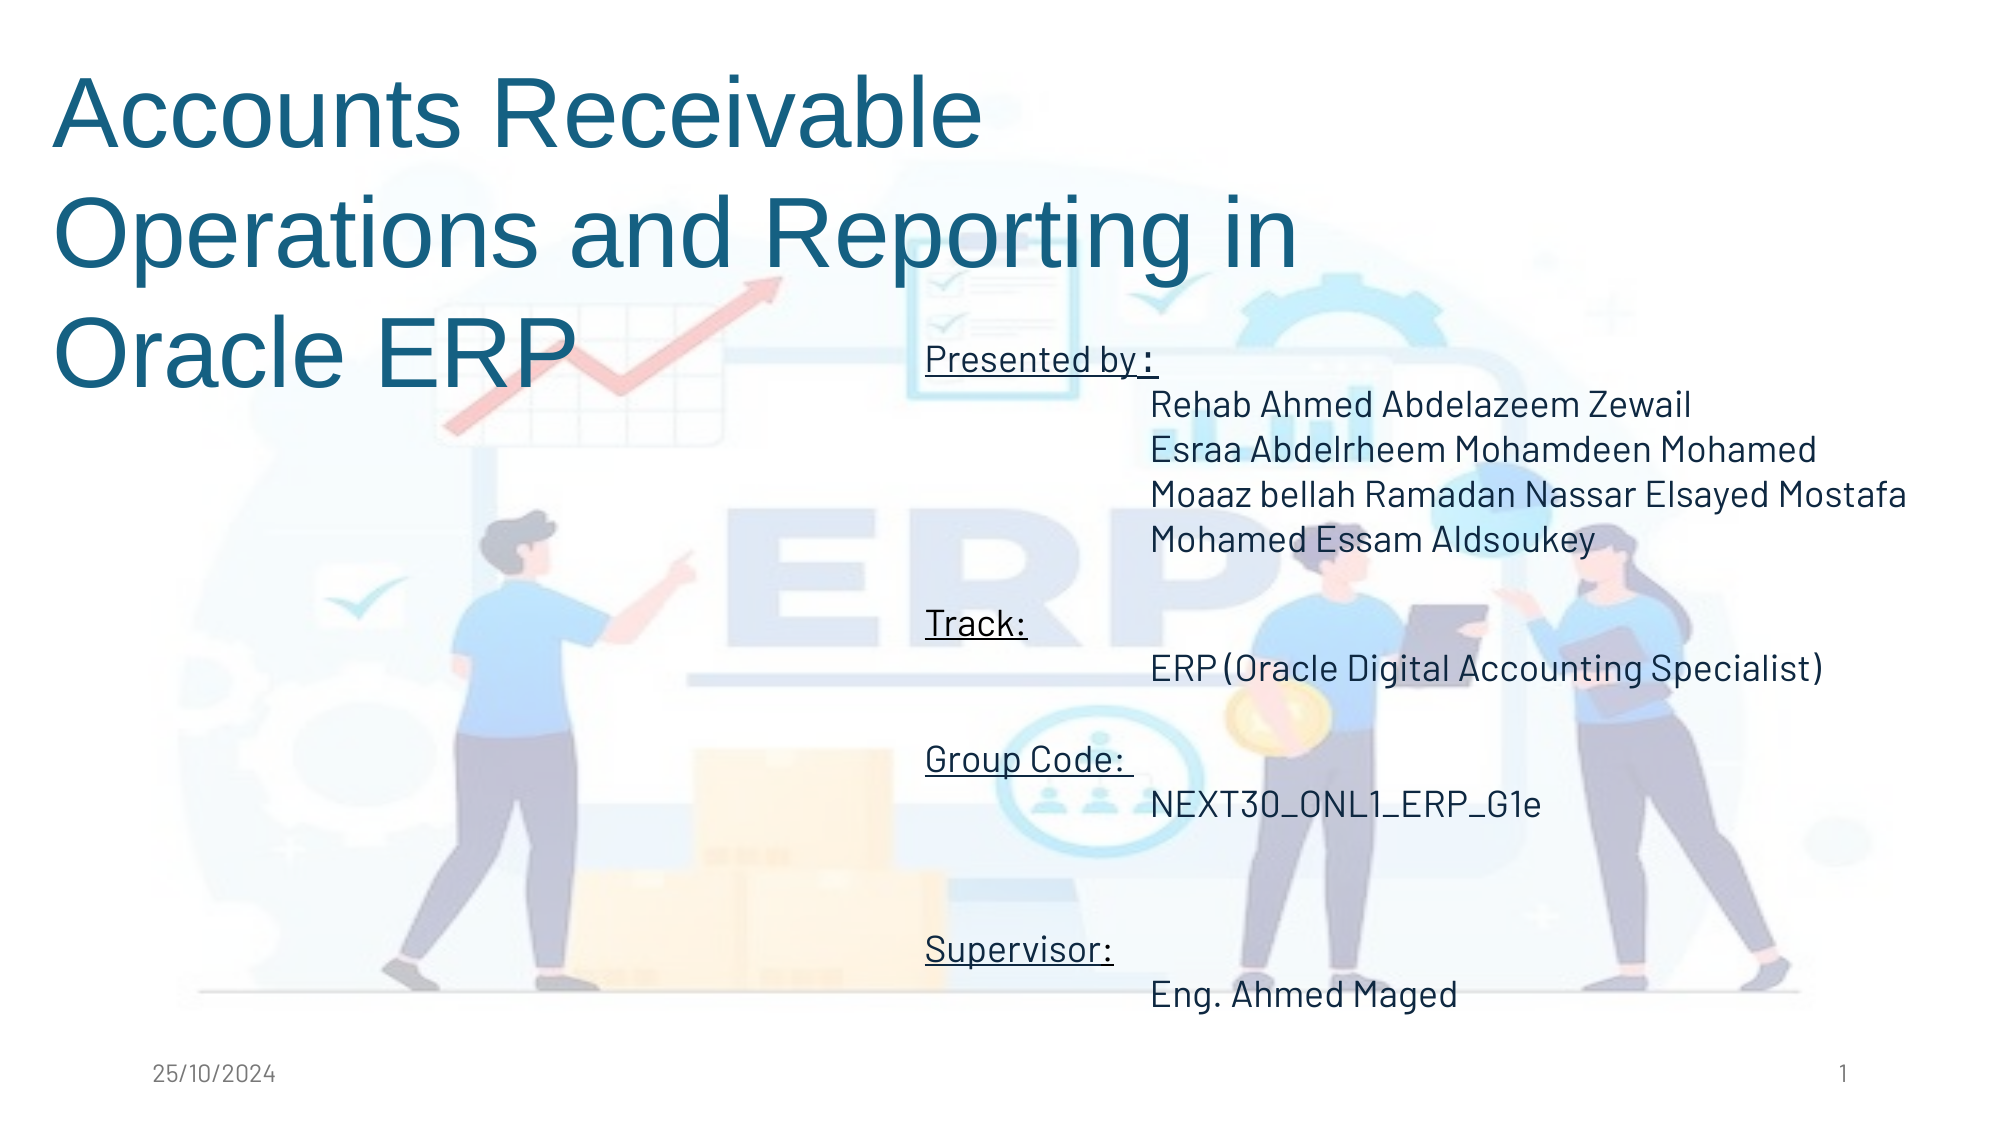

Accounts Receivable
Operations and Reporting in Oracle ERP
Presented by:
Rehab Ahmed Abdelazeem Zewail
Esraa Abdelrheem Mohamdeen Mohamed
Moaaz bellah Ramadan Nassar Elsayed Mostafa
Mohamed Essam Aldsoukey
Track:
ERP (Oracle Digital Accounting Specialist)
Group Code:
NEXT30_ONL1_ERP_G1e

Supervisor:
Eng. Ahmed Maged
25/10/2024
1